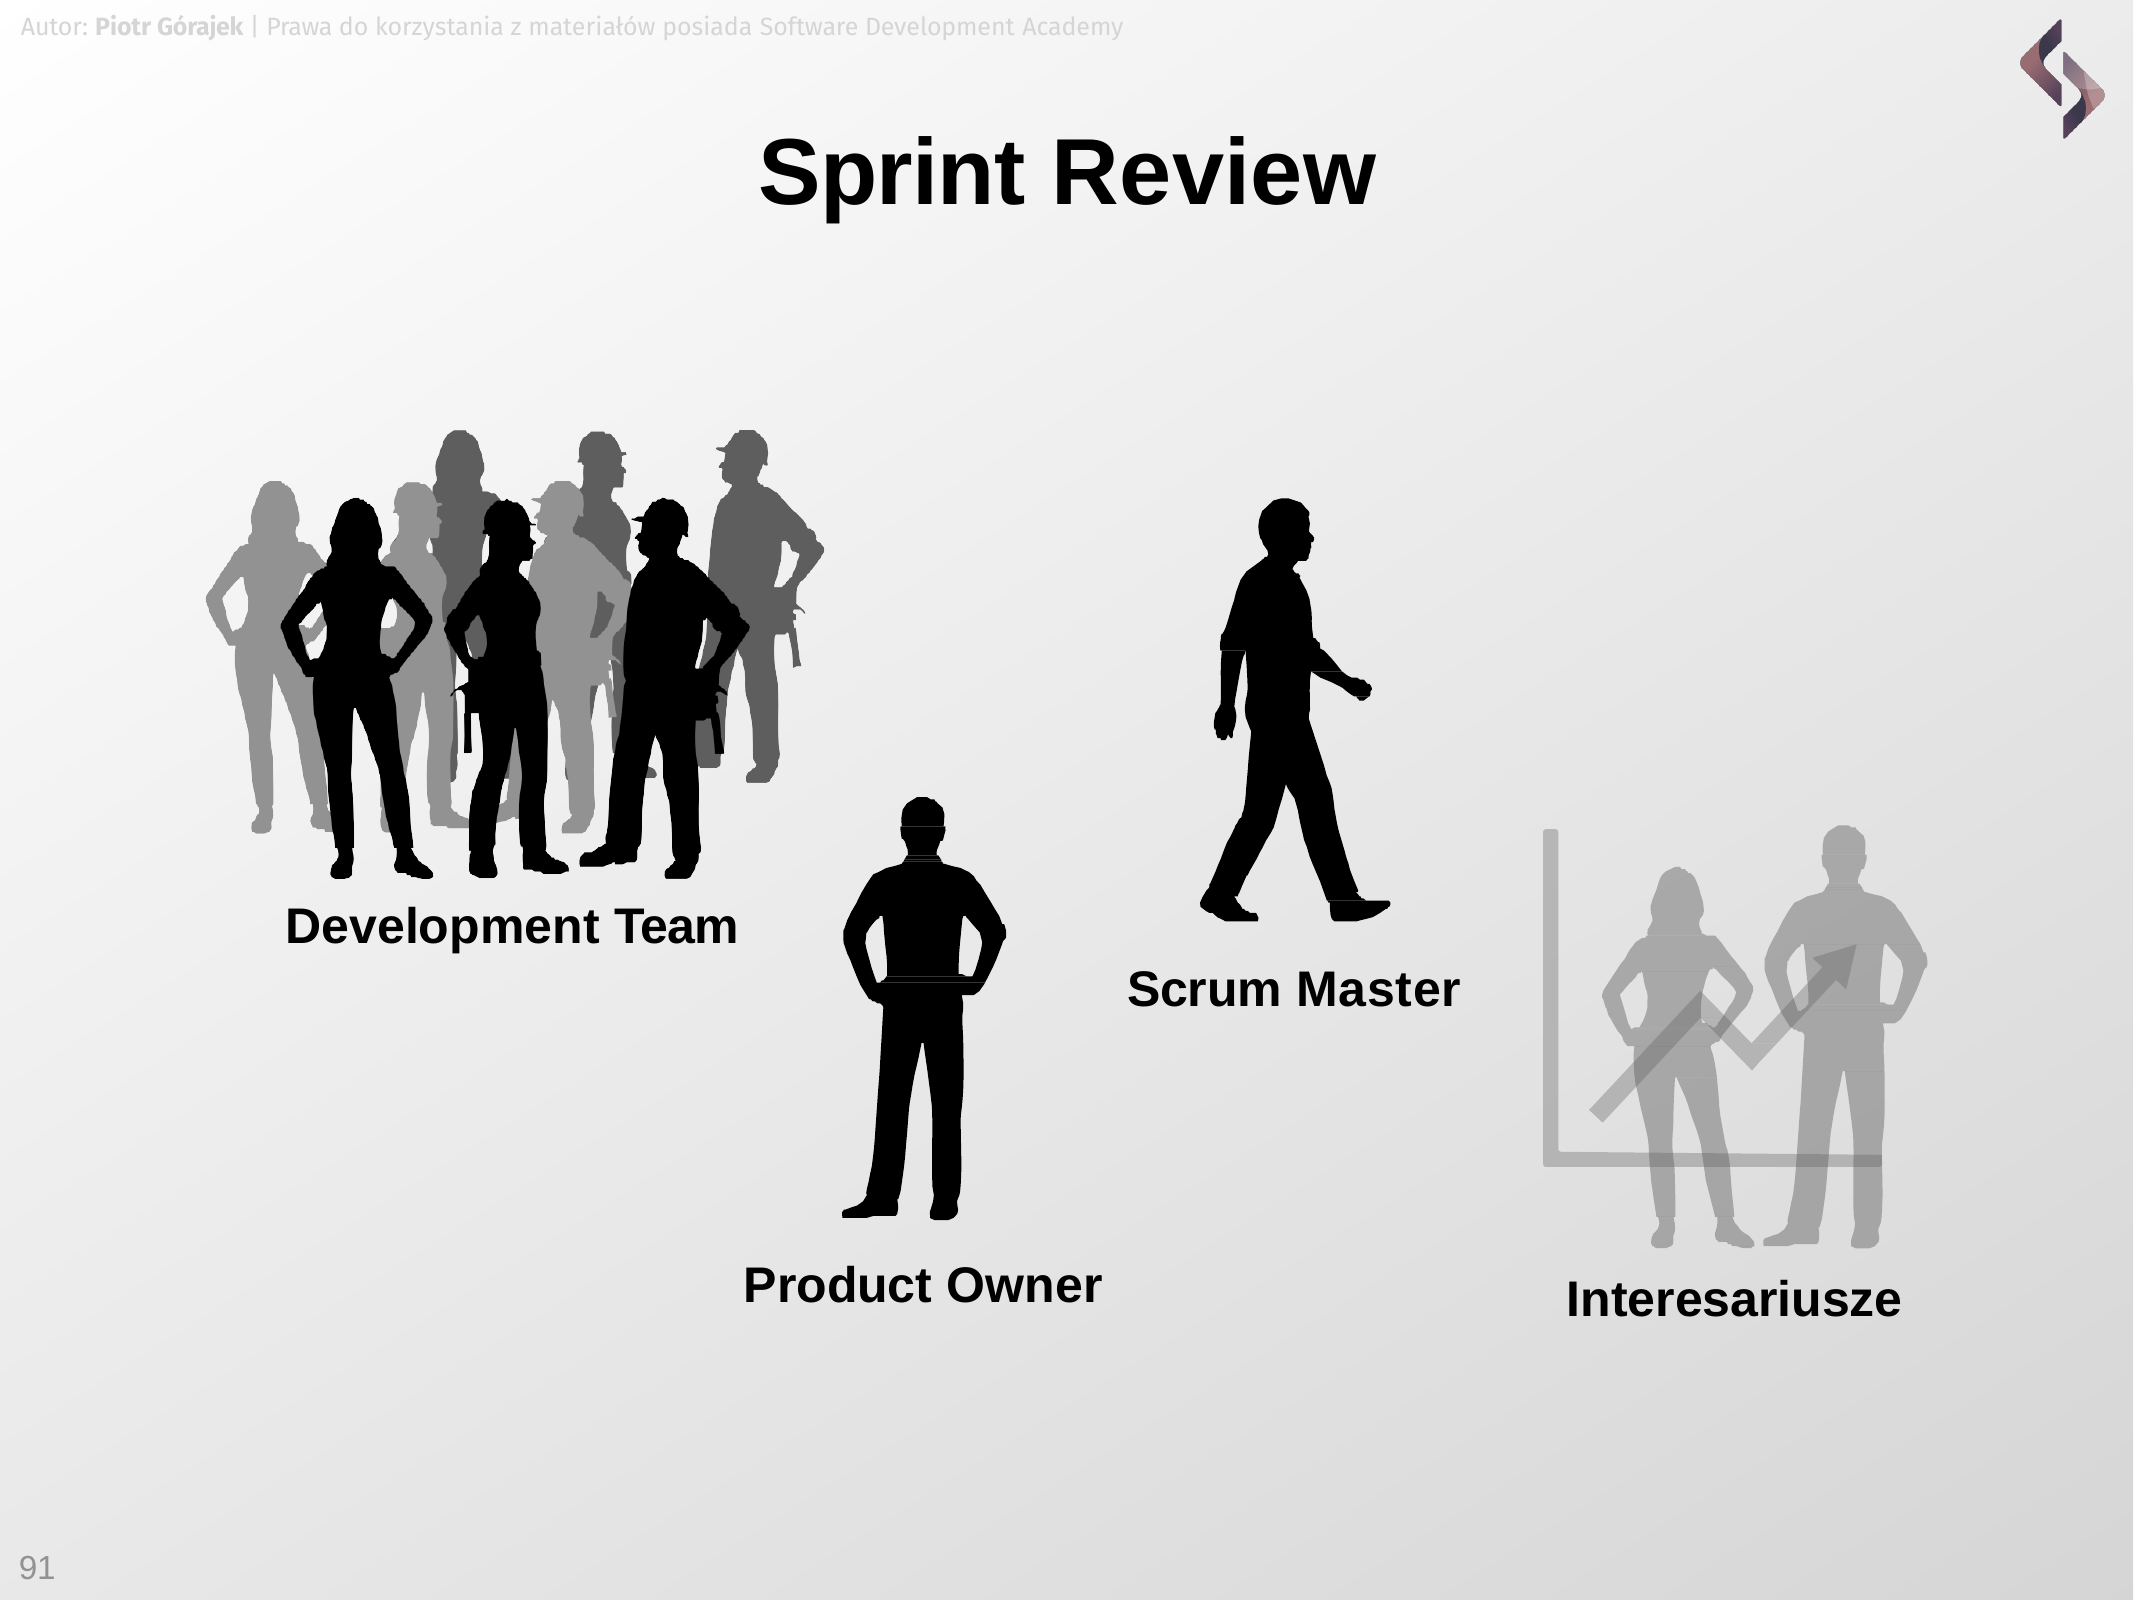

Autor: Piotr Górajek | Prawa do korzystania z materiałów posiada Software Development Academy
# Sprint Review

Development Team
Scrum Master
Product Owner
Interesariusze
91